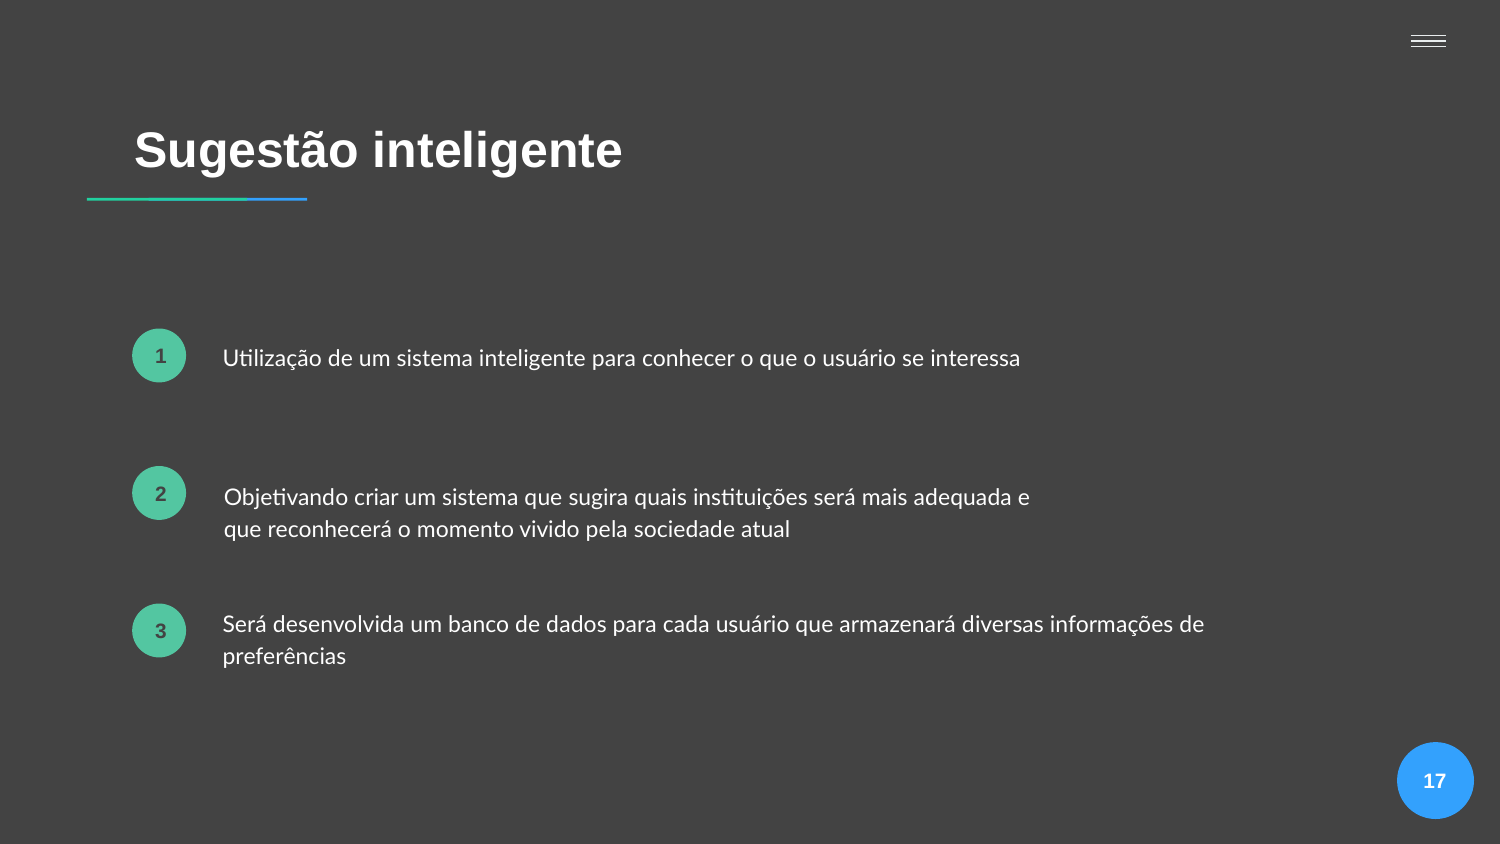

# Sugestão inteligente

Utilização de um sistema inteligente para conhecer o que o usuário se interessa
1
Objetivando criar um sistema que sugira quais instituições será mais adequada e
que reconhecerá o momento vivido pela sociedade atual
2
Será desenvolvida um banco de dados para cada usuário que armazenará diversas informações de preferências
3
17